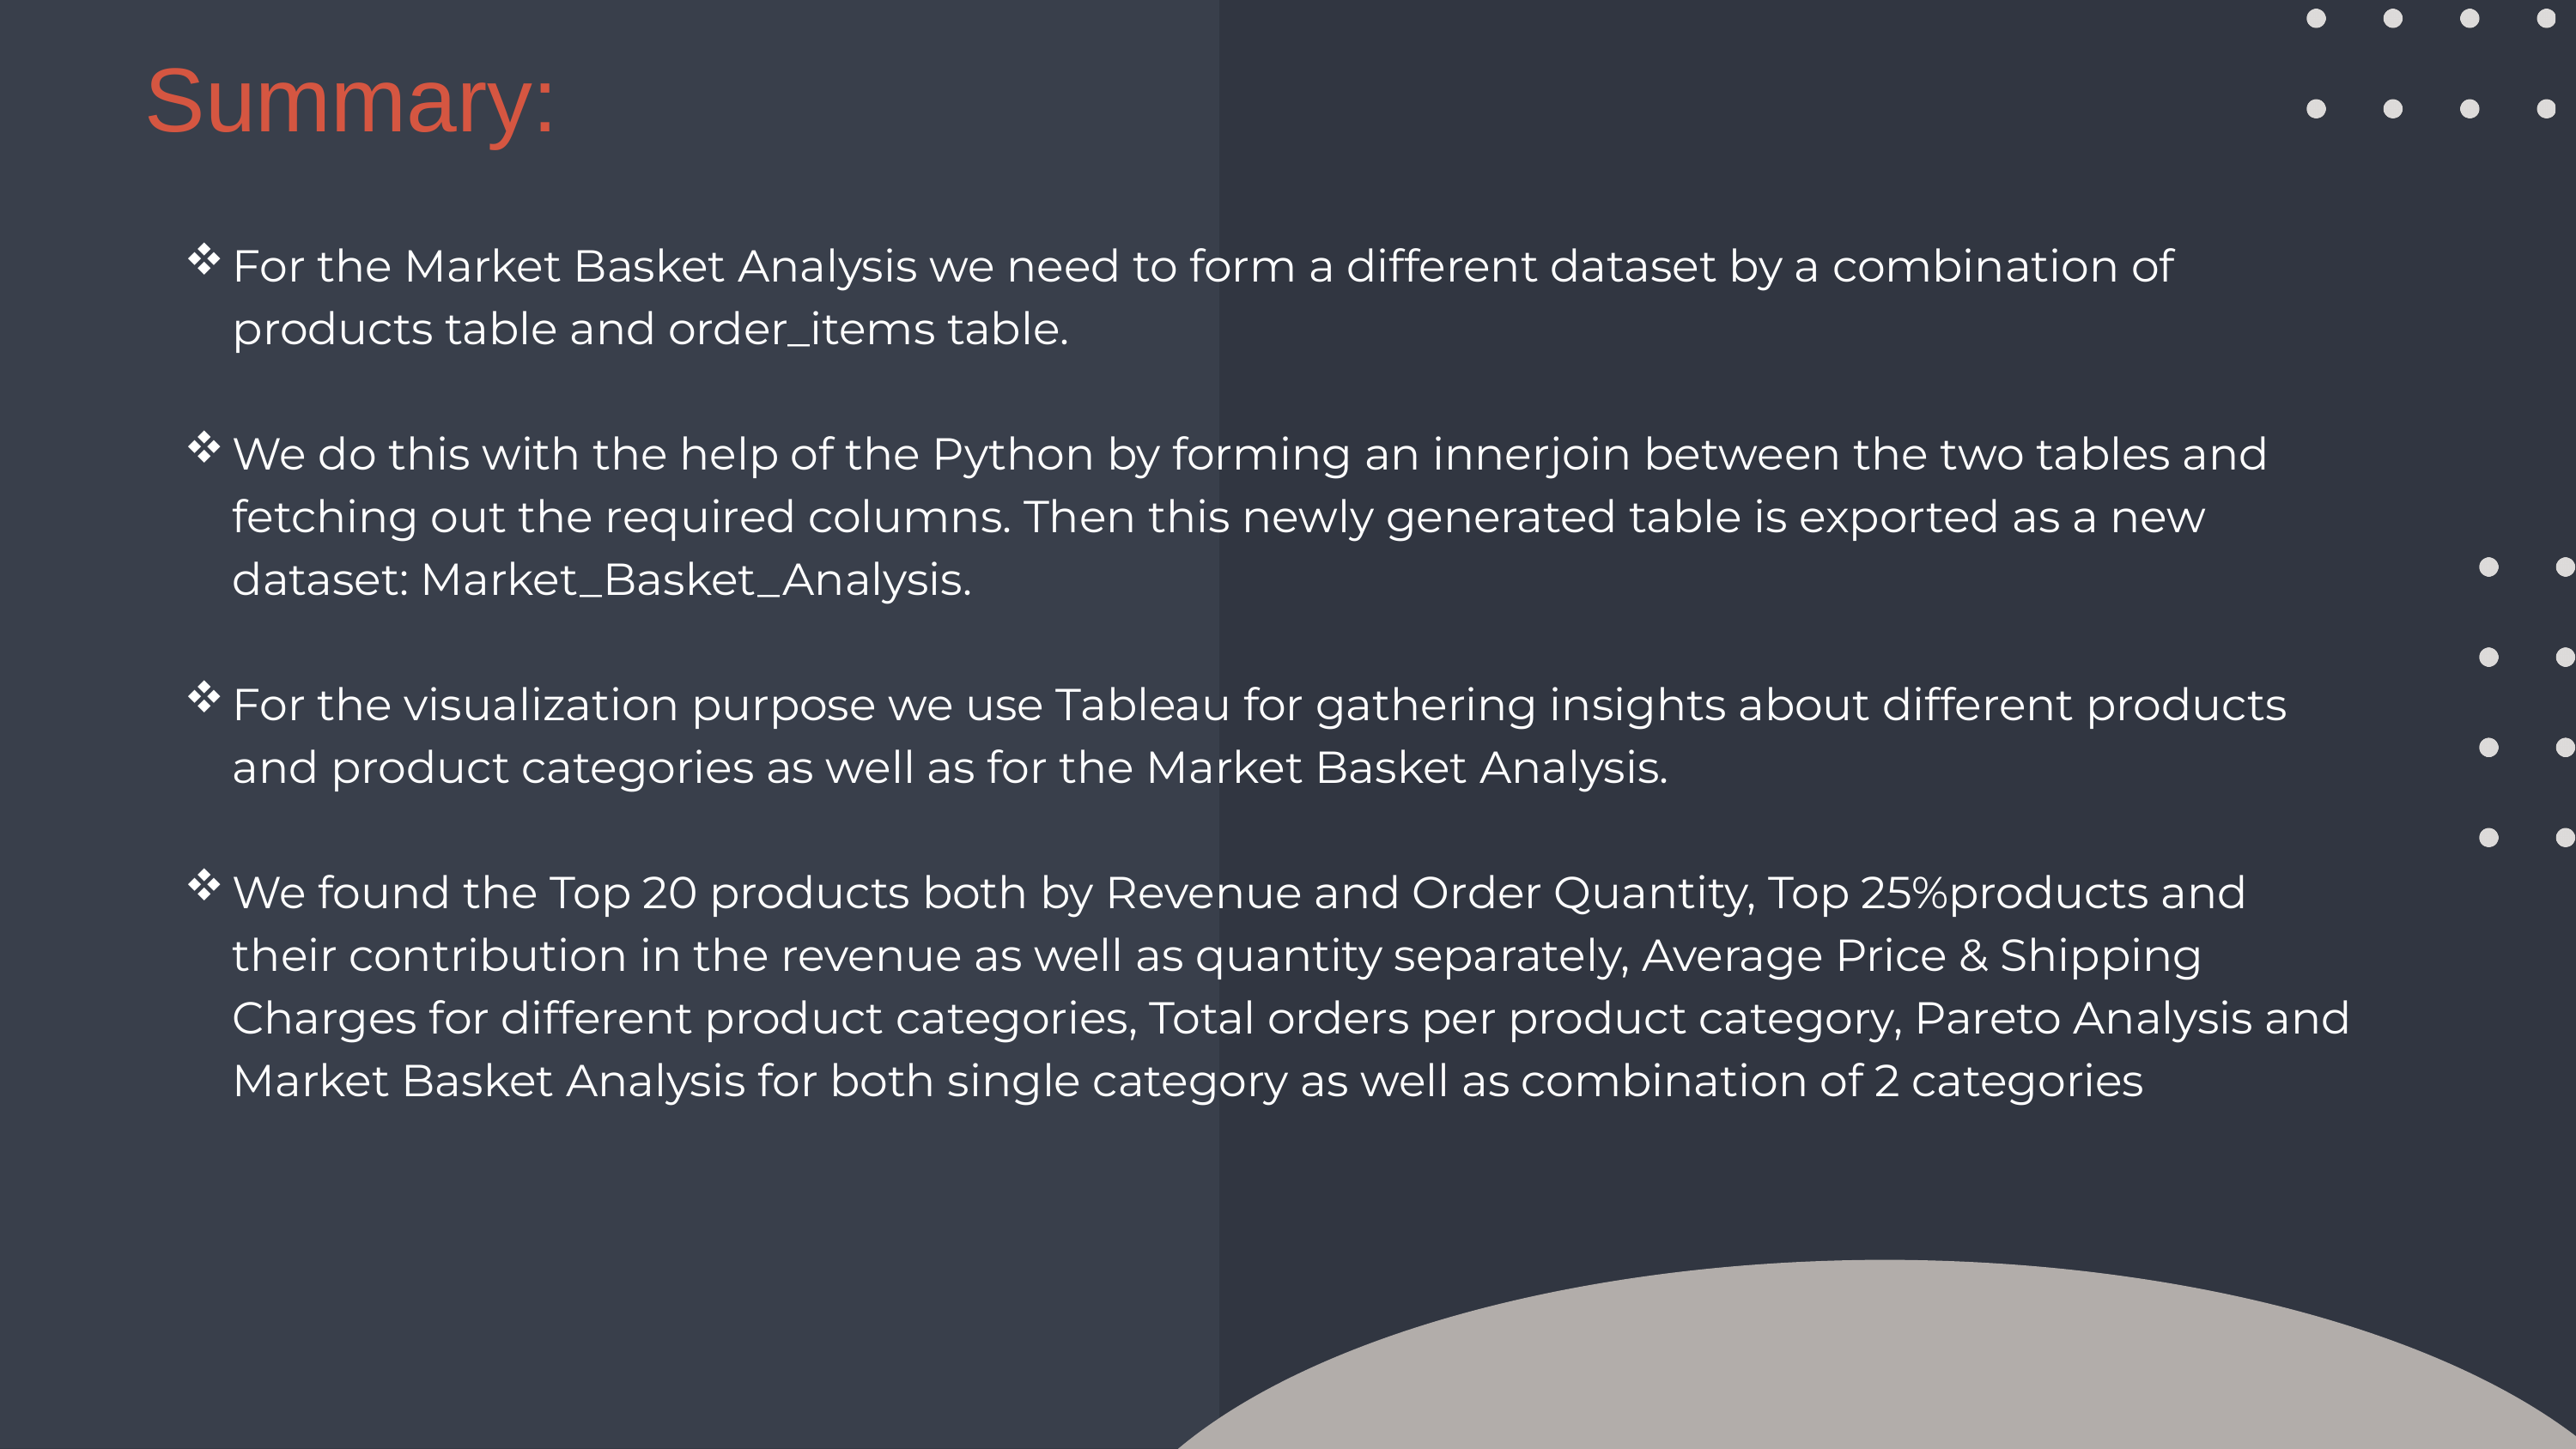

Summary:
For the Market Basket Analysis we need to form a different dataset by a combination of products table and order_items table.

We do this with the help of the Python by forming an innerjoin between the two tables and fetching out the required columns. Then this newly generated table is exported as a new dataset: Market_Basket_Analysis.

For the visualization purpose we use Tableau for gathering insights about different products and product categories as well as for the Market Basket Analysis.

We found the Top 20 products both by Revenue and Order Quantity, Top 25%products and their contribution in the revenue as well as quantity separately, Average Price & Shipping Charges for different product categories, Total orders per product category, Pareto Analysis and Market Basket Analysis for both single category as well as combination of 2 categories